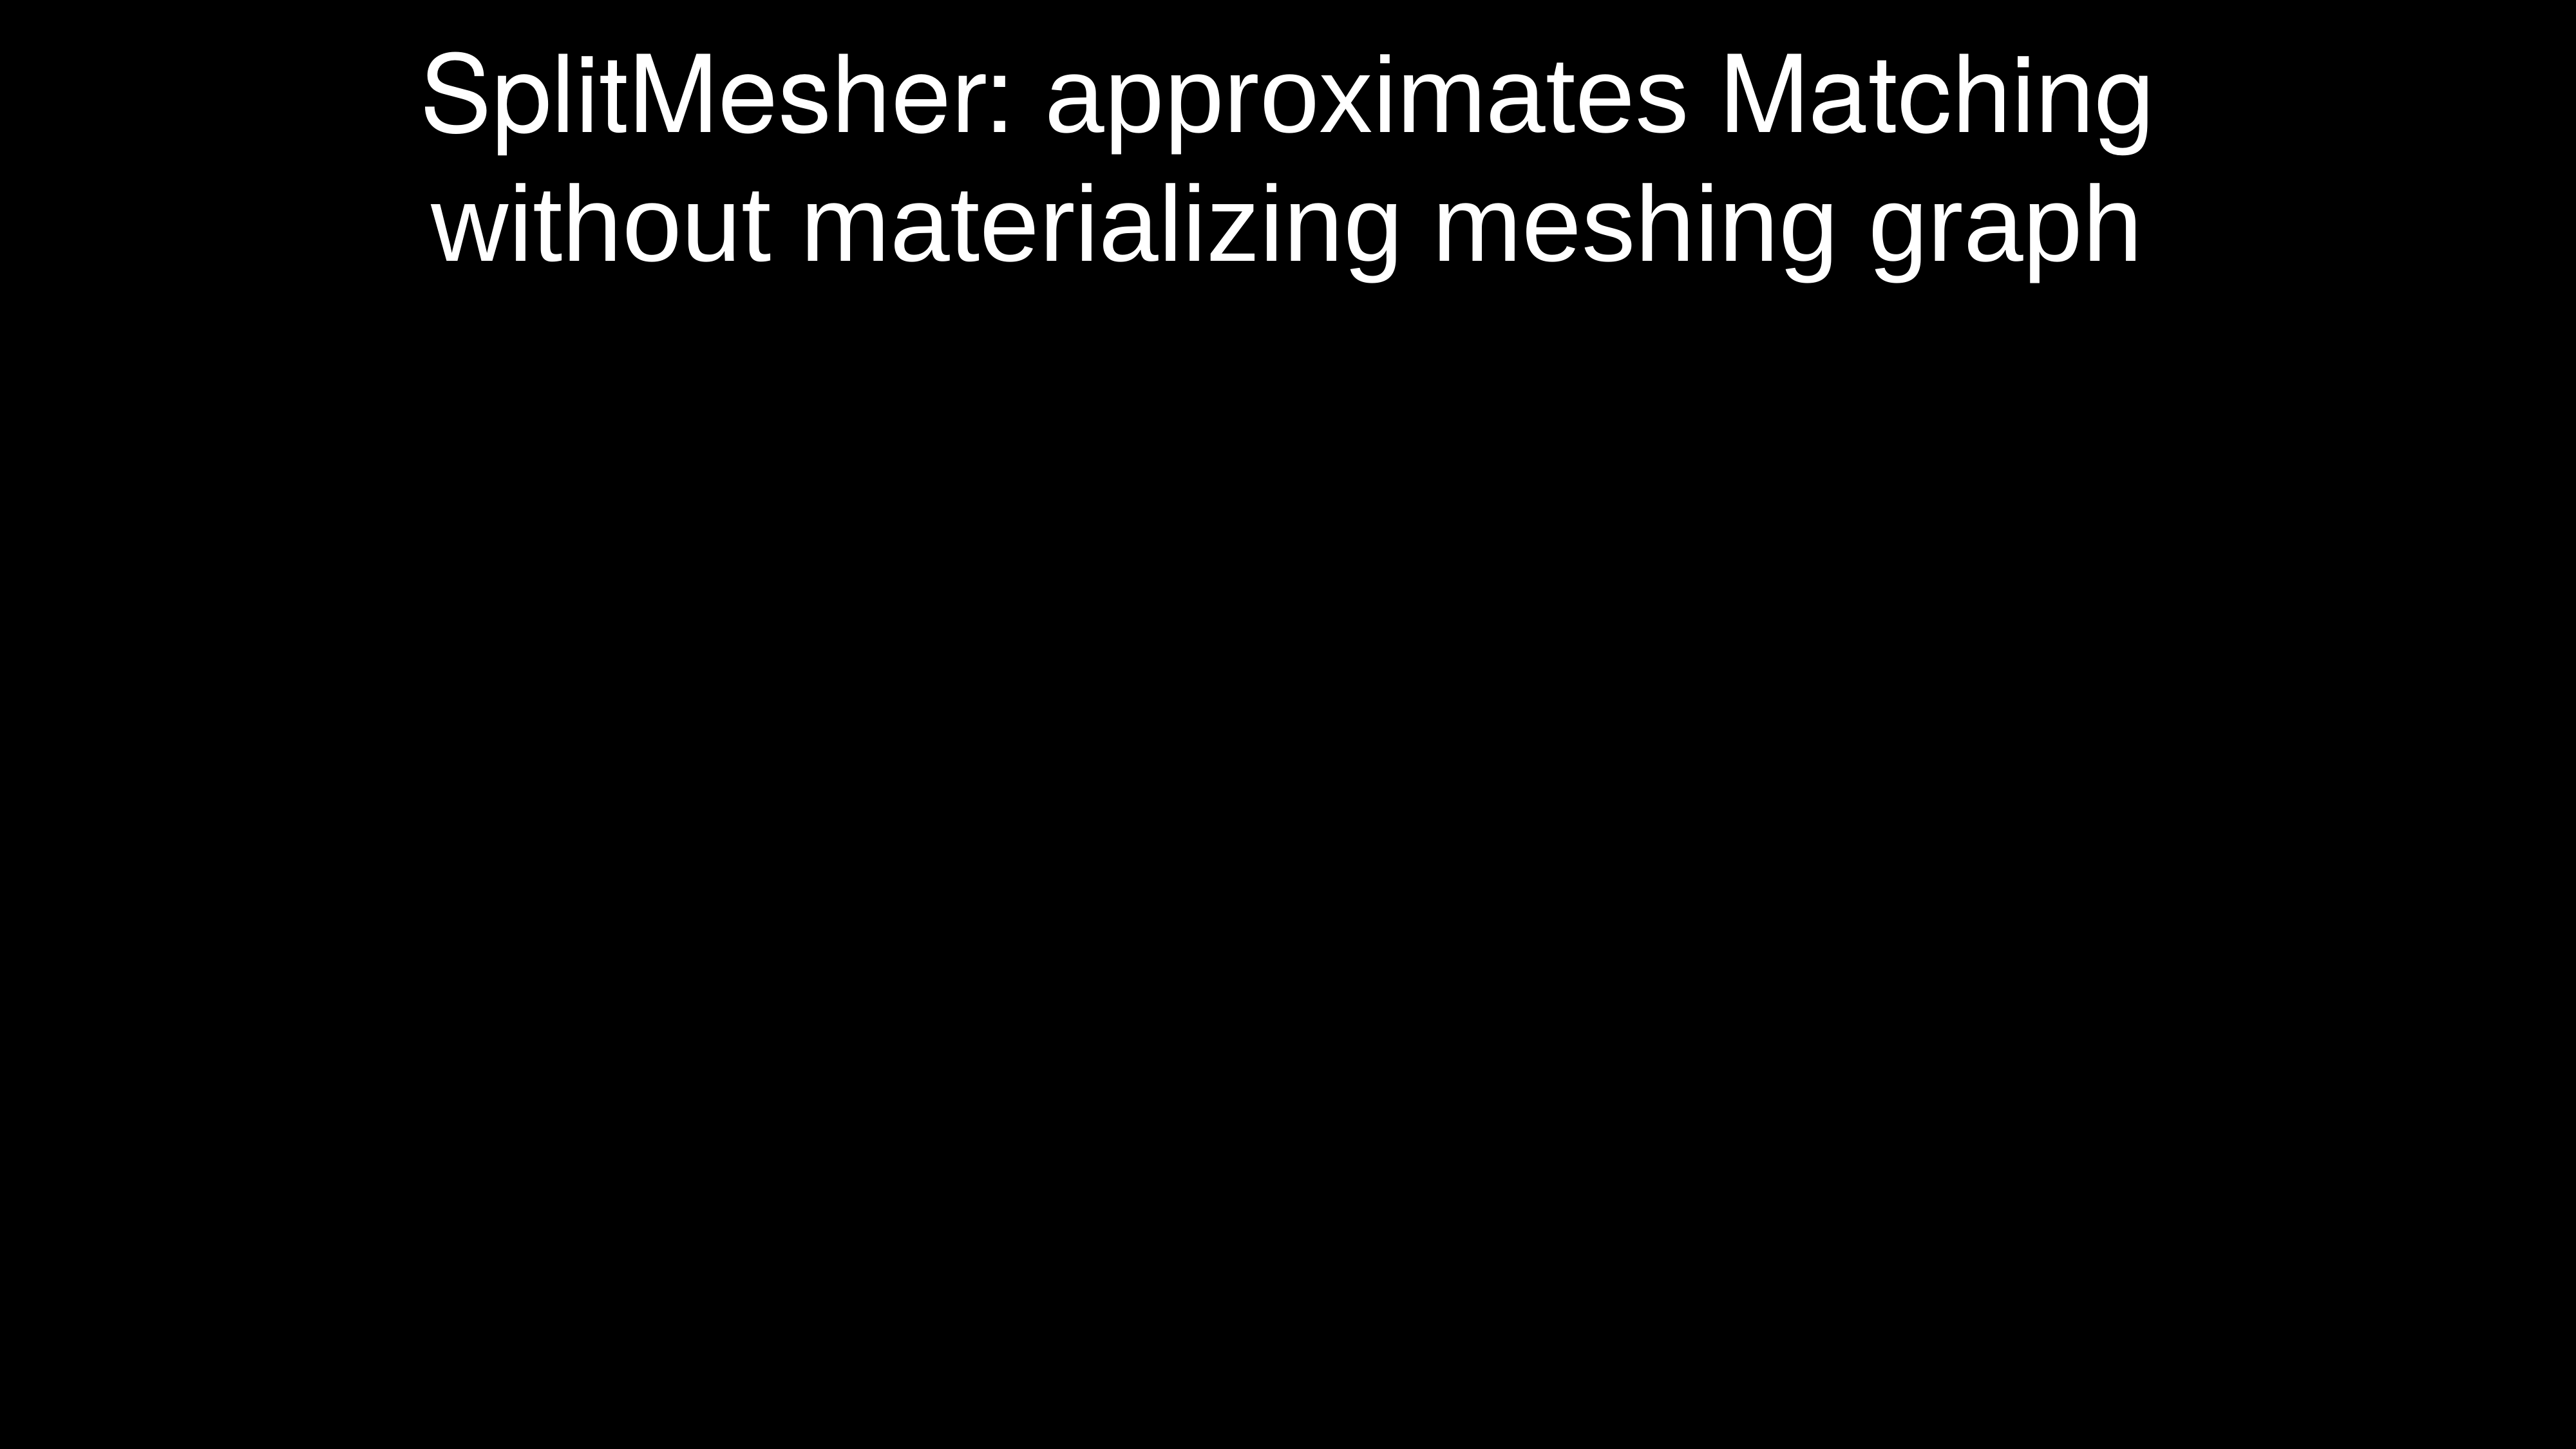

SplitMesher: approximates Matching without materializing meshing graph